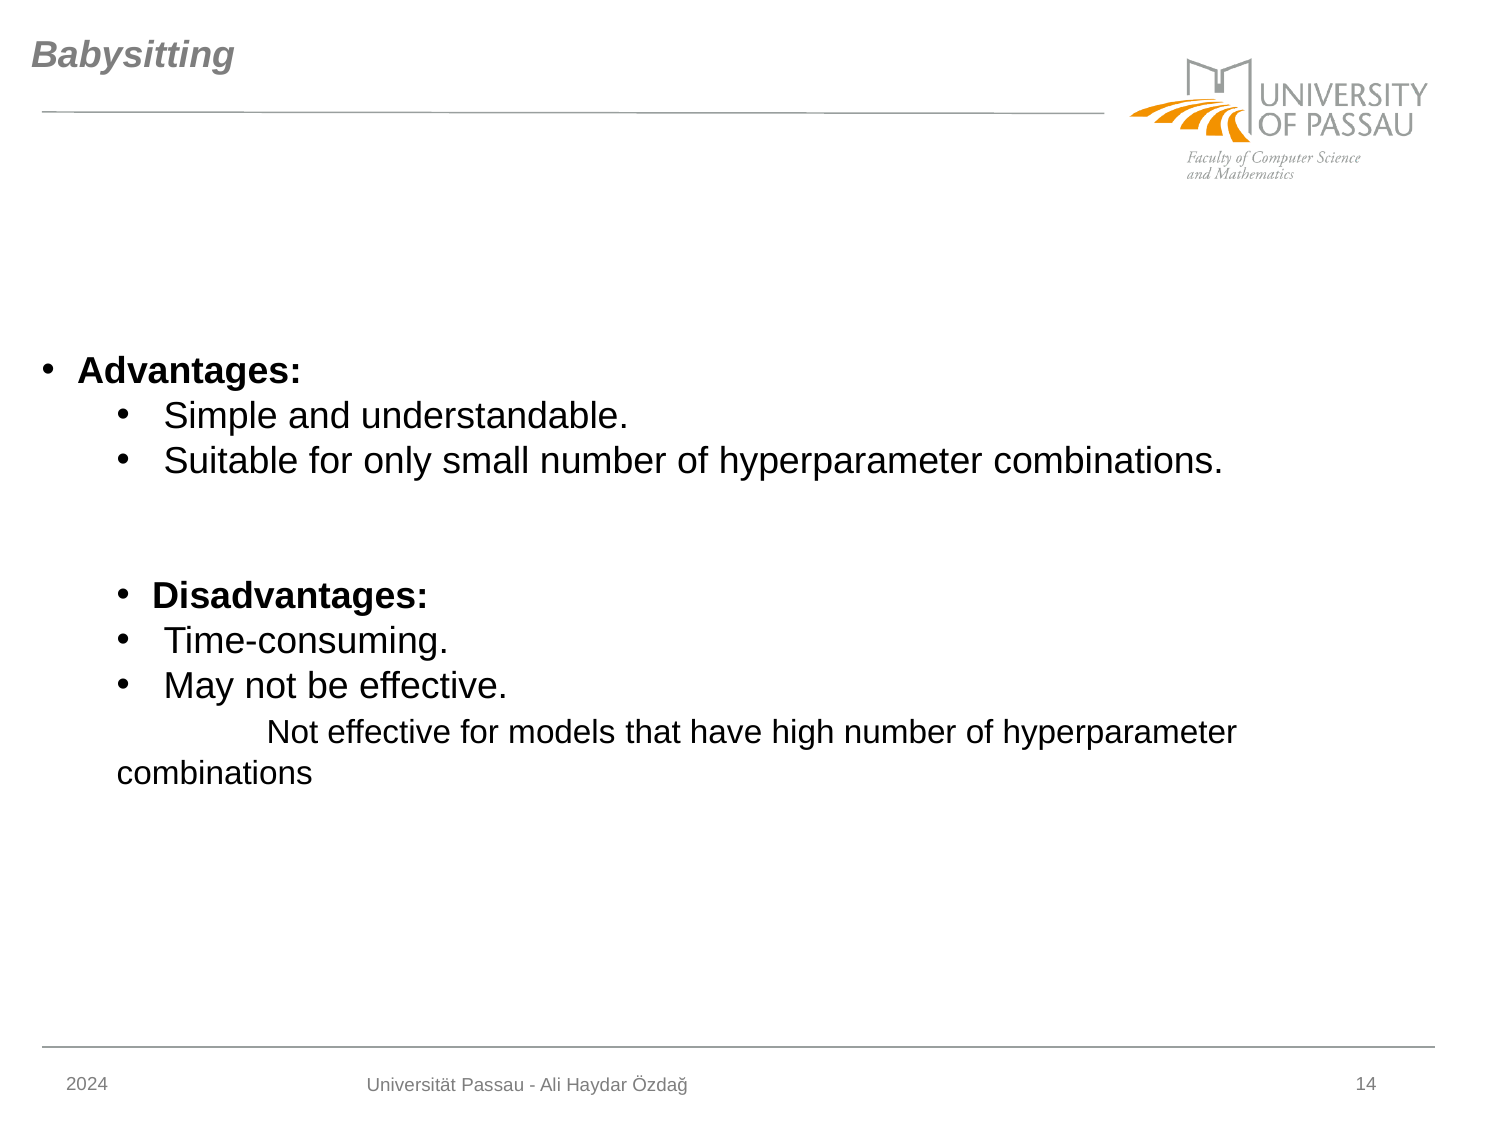

# Babysitting
Advantages:
Simple and understandable.
Suitable for only small number of hyperparameter combinations.

Disadvantages:
Time-consuming.
May not be effective.
	Not effective for models that have high number of hyperparameter combinations

2024
14
Universität Passau - Ali Haydar Özdağ